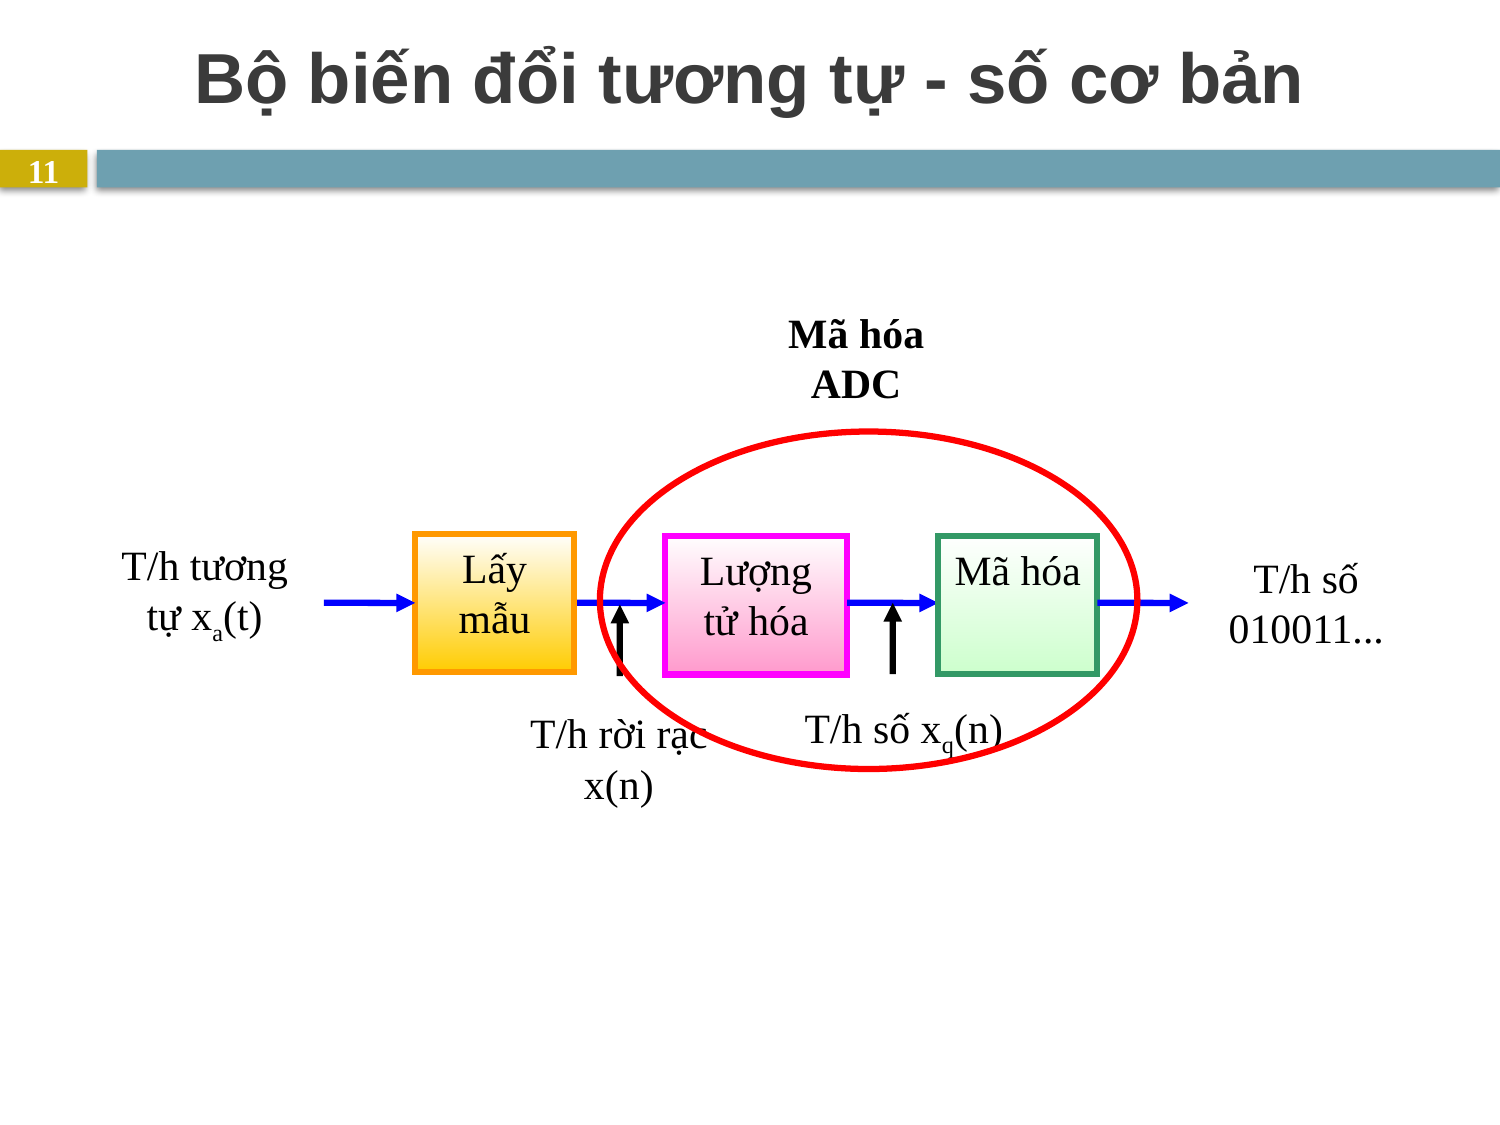

# Bộ biến đổi tương tự - số cơ bản
11
Mã hóa
ADC

T/h tương tự xa(t)
Lấy mẫu
Lượng tử hóa
Mã hóa
T/h số
010011...

T/h số xq(n)
T/h rời rạc x(n)